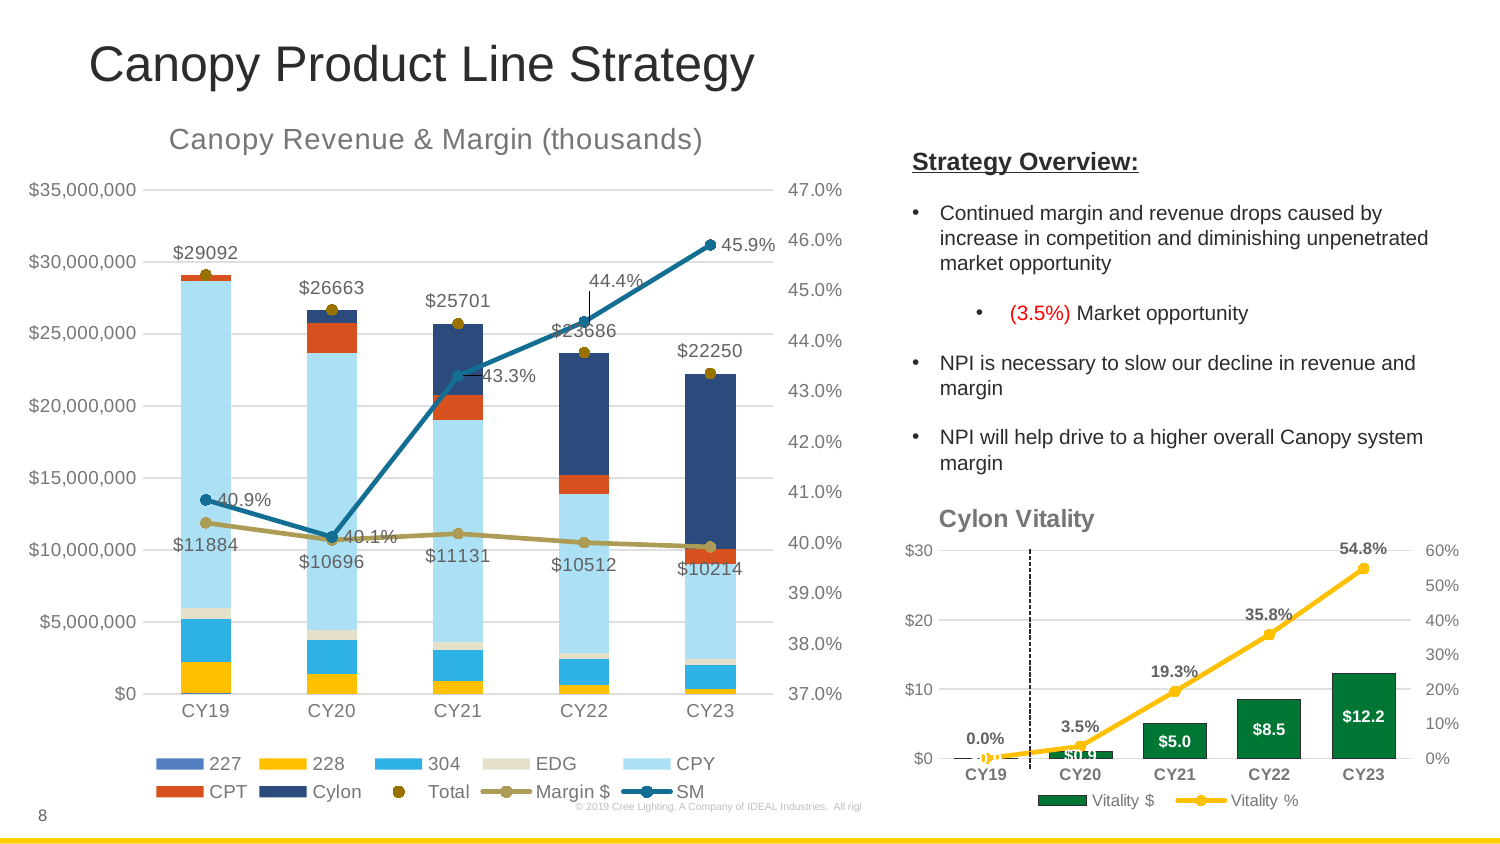

# Canopy Product Line Strategy

### Chart: Canopy Revenue & Margin (thousands)

| Category | 227 | 228 | 304 | EDG | CPY | CPT | Cylon | Total | Margin $ | SM |
|---|---|---|---|---|---|---|---|---|---|---|
| CY19 | 108675.0 | 2141126.9800850498 | 2929664.0100000002 | 800060.8400000001 | 22721606.15039579 | 391140.0 | 0.0 | 29092272.98048084 | 11884412.010892913 | 0.4085075105292267 |
| CY20 | 0.0 | 1418418.8813289034 | 2318000.0 | 702000.0 | 19250000.0 | 2040000.0 | 935000.0 | 26663418.881328903 | 10696330.866065195 | 0.40116126569032434 |
| CY21 | 0.0 | 909242.872646733 | 2135000.0 | 585000.0 | 15400000.0 | 1700000.0 | 4972000.0 | 25701242.872646734 | 11131450.267690526 | 0.4331094150912633 |
| CY22 | 0.0 | 636470.010852713 | 1830000.0 | 390000.0 | 11000000.0 | 1360000.0 | 8470000.0 | 23686470.010852713 | 10512075.759794798 | 0.4438008599414921 |
| CY23 | 0.0 | 363697.1490586932 | 1677500.0 | 390000.0 | 6600000.0 | 1020000.0 | 12199000.0 | 22250197.149058692 | 10214076.883208277 | 0.4590555676779875 |
Strategy Overview:
Continued margin and revenue drops caused by increase in competition and diminishing unpenetrated market opportunity
 (3.5%) Market opportunity
NPI is necessary to slow our decline in revenue and margin
NPI will help drive to a higher overall Canopy system margin

### Chart: Cylon Vitality

| Category | Vitality $ | Vitality % |
|---|---|---|
| CY19 | 0.0 | 0.0 |
| CY20 | 0.935 | 0.03506732175674156 |
| CY21 | 4.972 | 0.19345550756779892 |
| CY22 | 8.47 | 0.3575952039179262 |
| CY23 | 12.199 | 0.5482696629213483 |